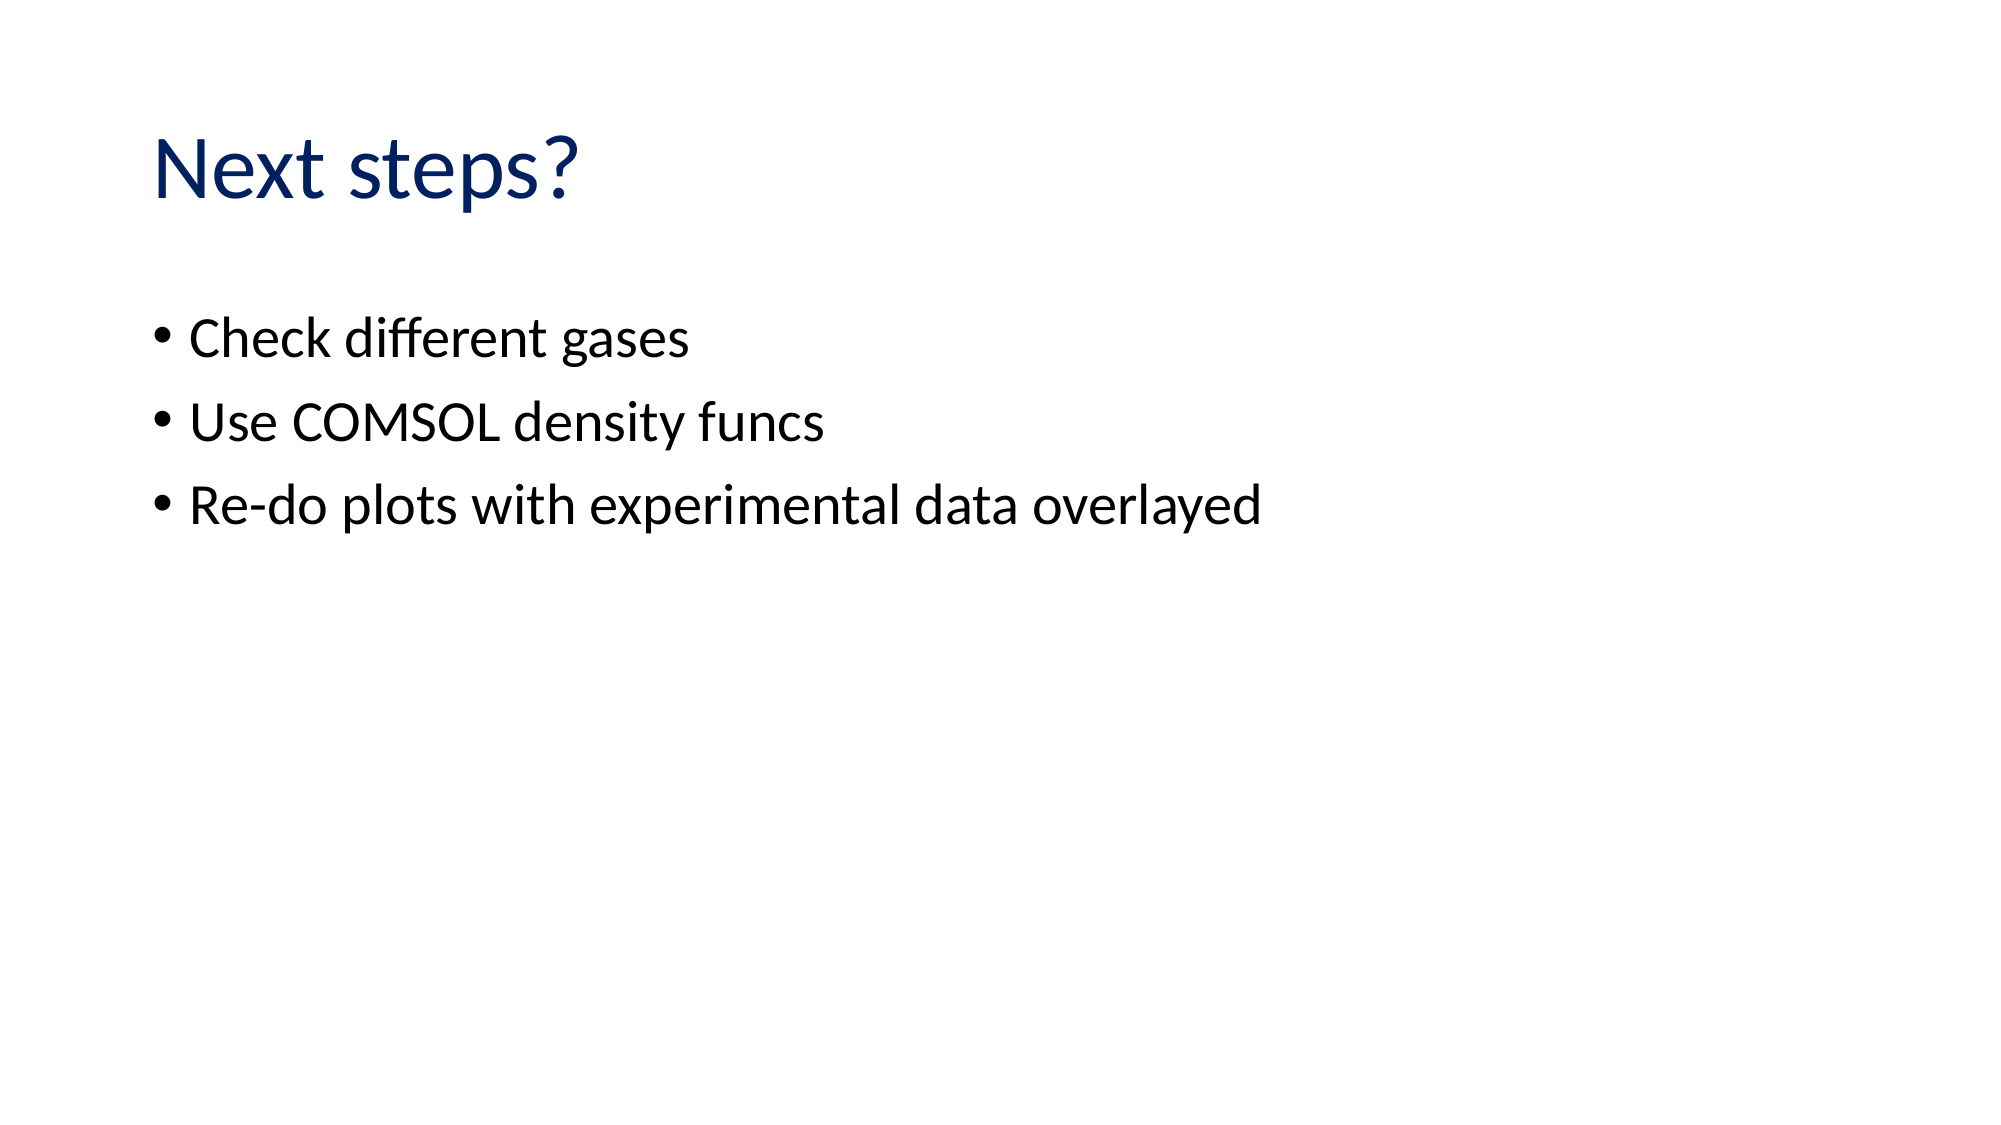

# Next steps?
Check different gases
Use COMSOL density funcs
Re-do plots with experimental data overlayed